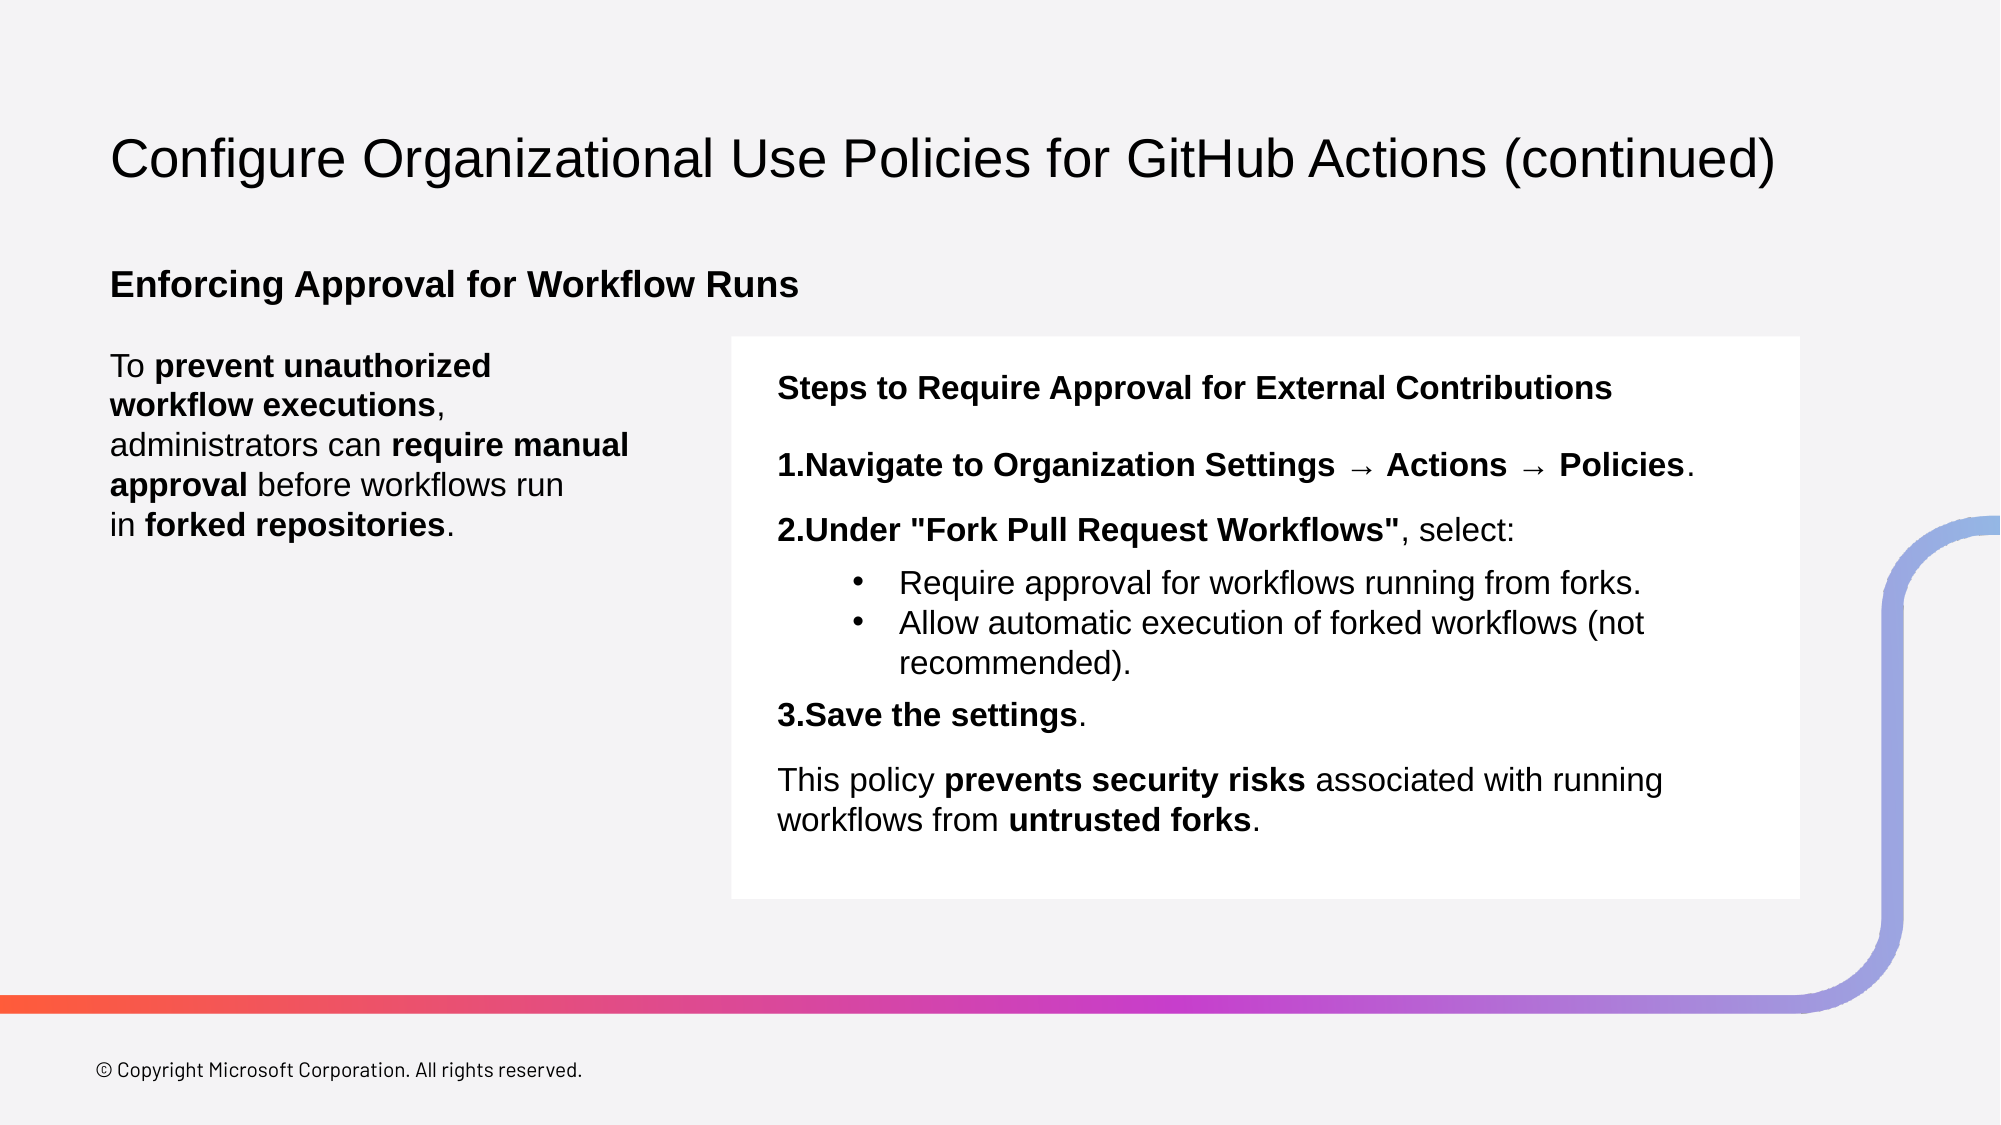

# Configure Organizational Use Policies for GitHub Actions (continued)
Enforcing Approval for Workflow Runs
To prevent unauthorized workflow executions, administrators can require manual approval before workflows run in forked repositories.

Steps to Require Approval for External Contributions
Navigate to Organization Settings → Actions → Policies.
Under "Fork Pull Request Workflows", select:
Require approval for workflows running from forks.
Allow automatic execution of forked workflows (not recommended).
Save the settings.
This policy prevents security risks associated with running workflows from untrusted forks.
© Copyright Microsoft Corporation. All rights reserved.